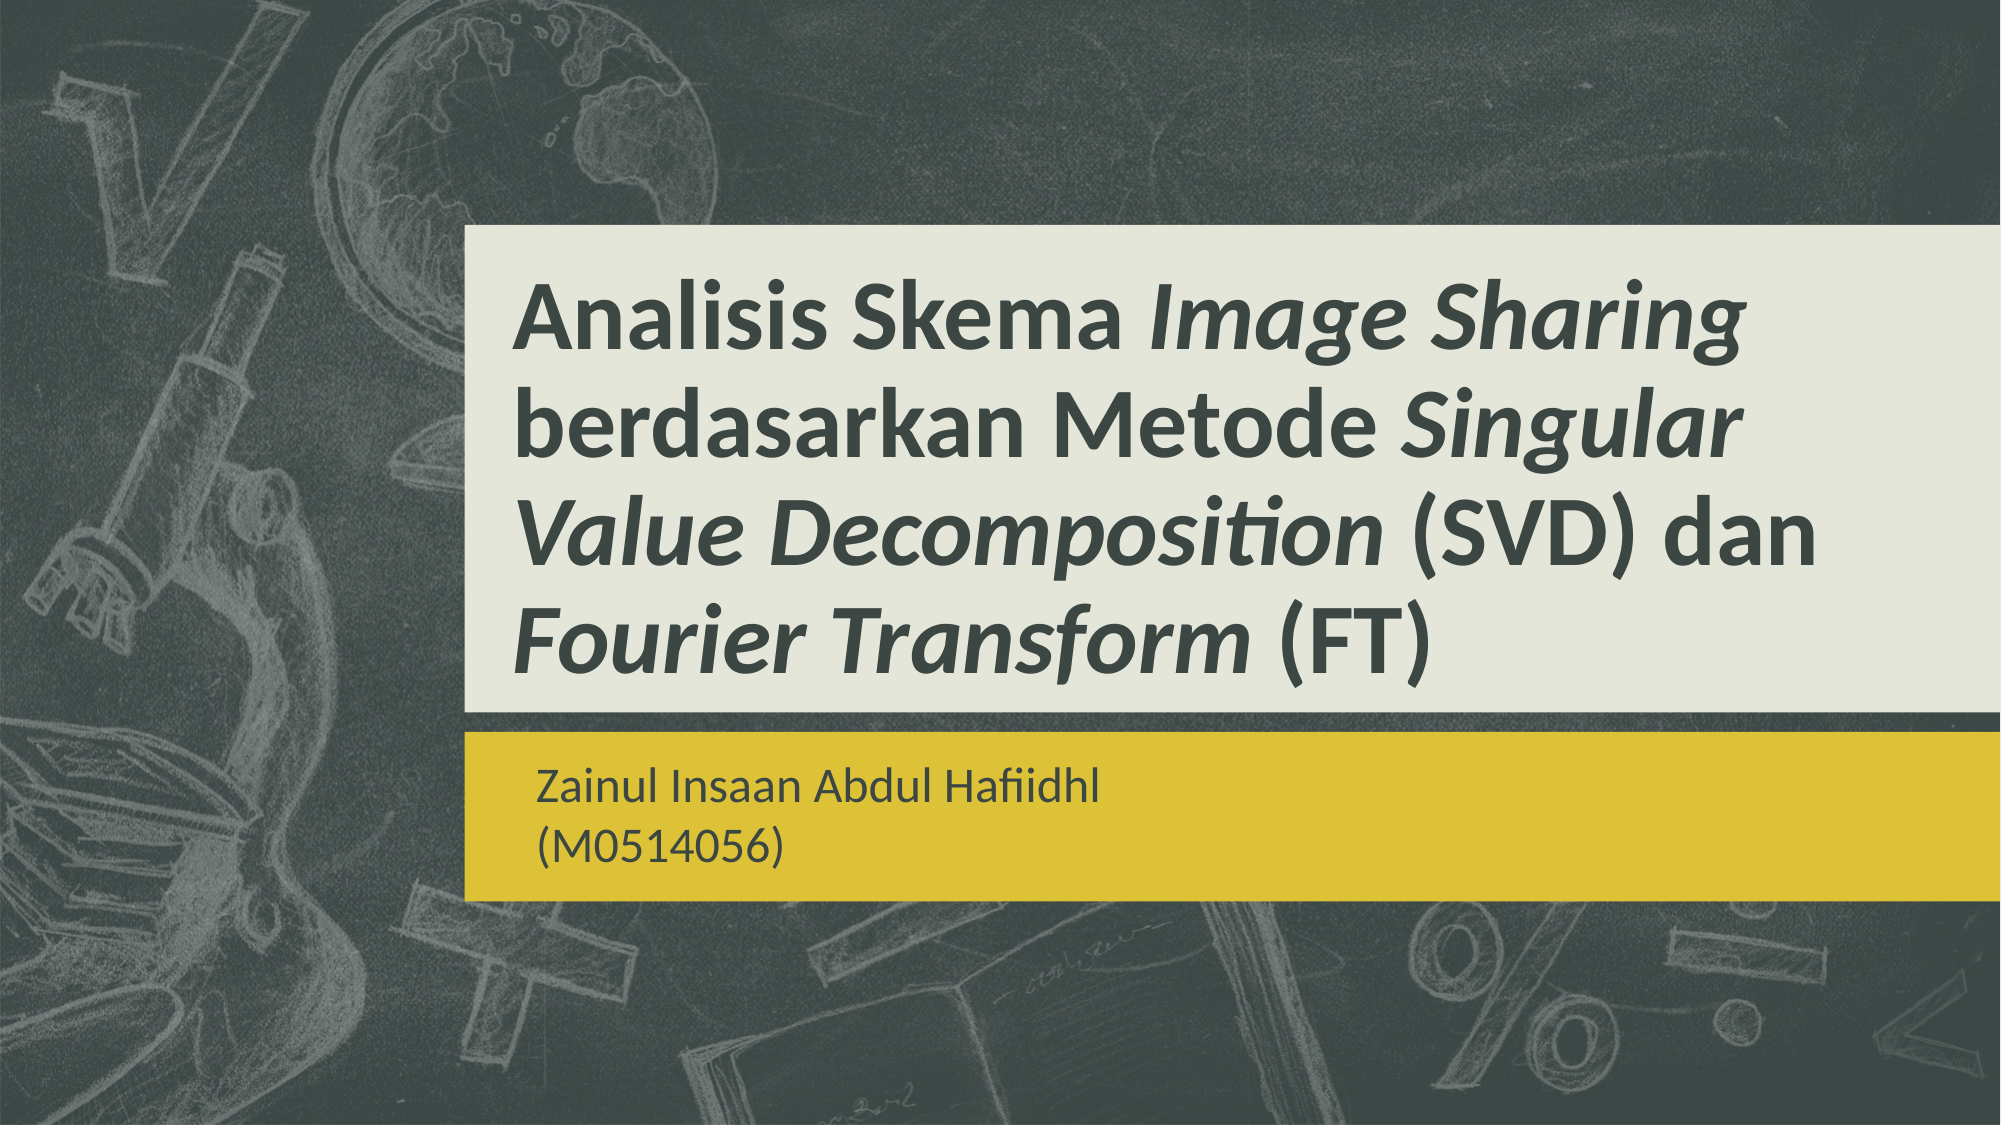

# Analisis Skema Image Sharing berdasarkan Metode Singular Value Decomposition (SVD) dan Fourier Transform (FT)
Zainul Insaan Abdul Hafiidhl
(M0514056)